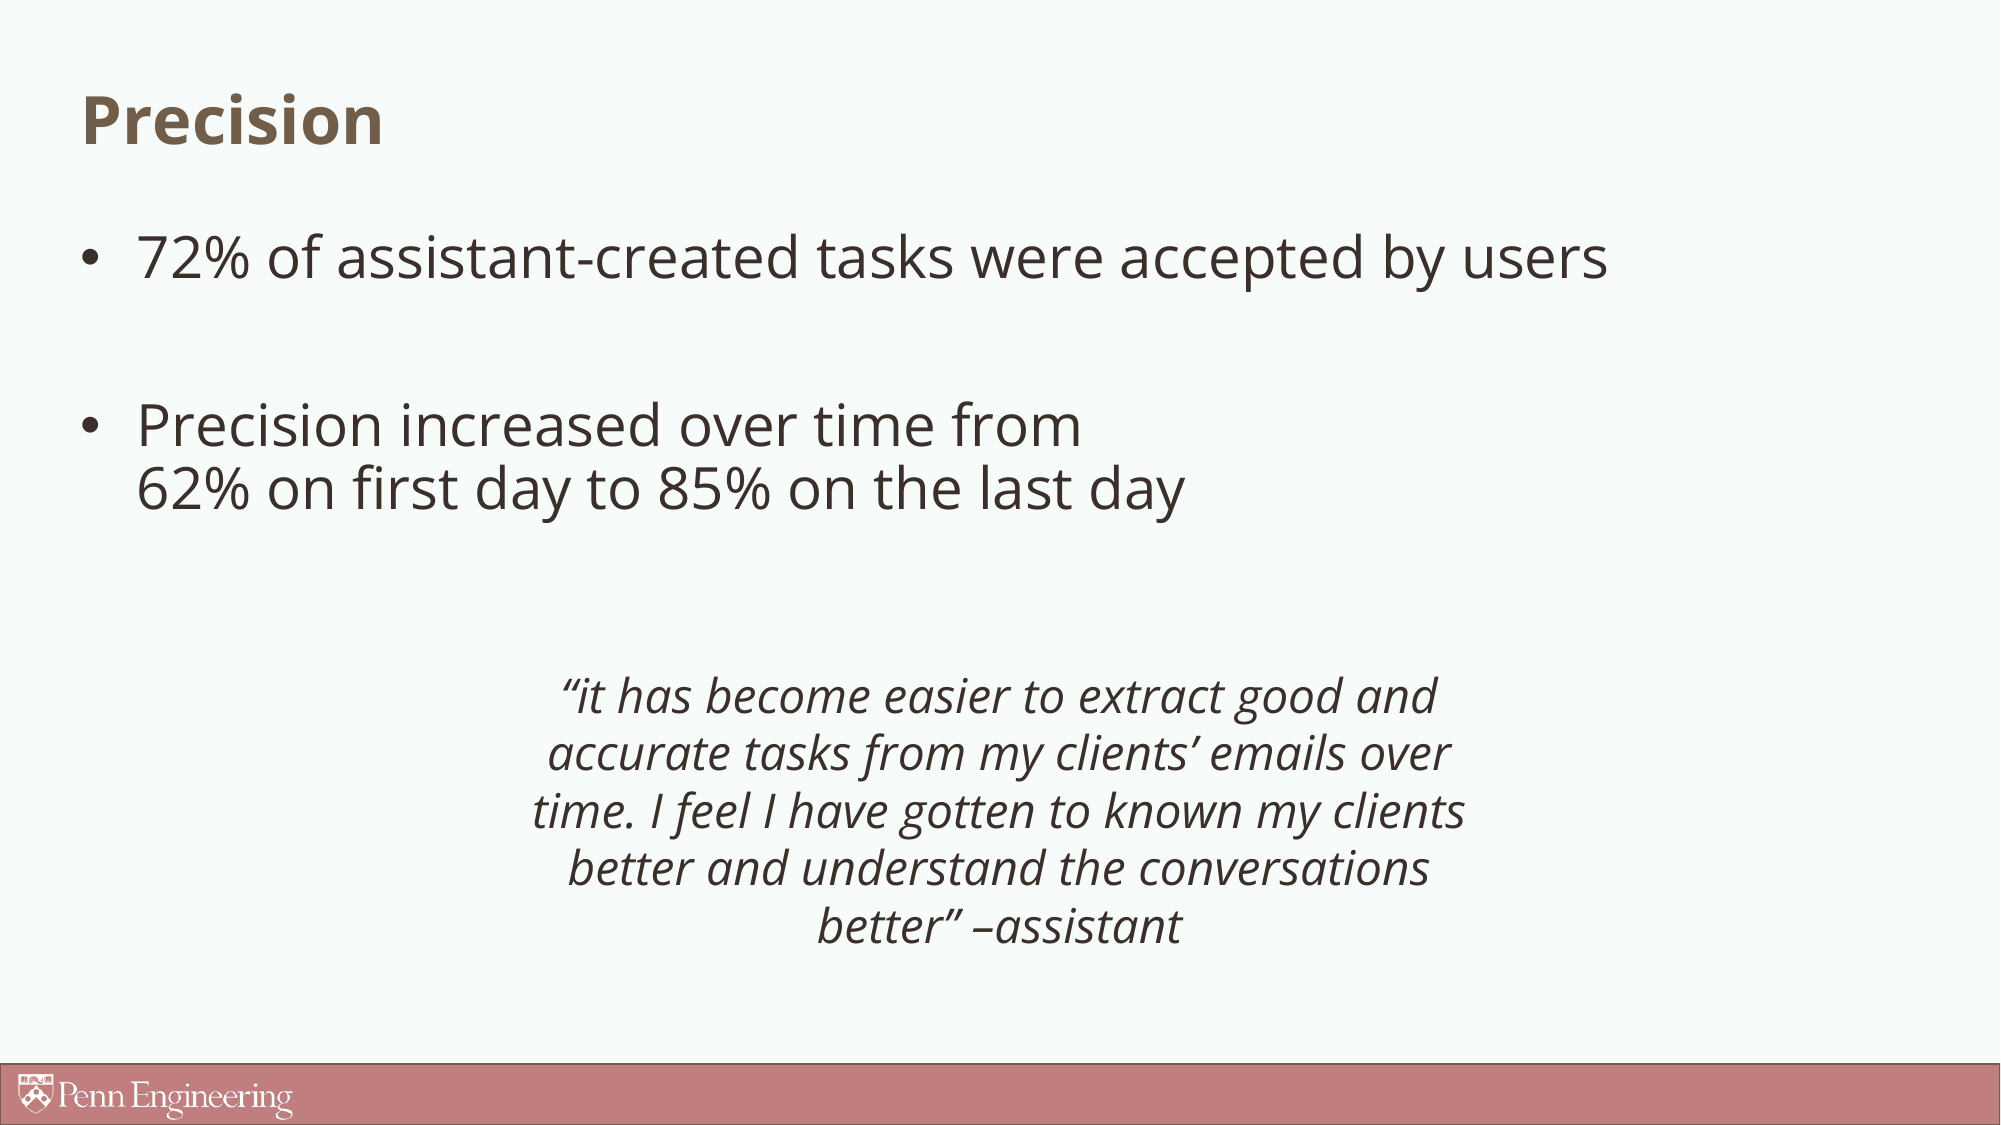

# Precision
72% of assistant-created tasks were accepted by users

Precision increased over time from
62% on first day to 85% on the last day

“it has become easier to extract good and accurate tasks from my clients’ emails over time. I feel I have gotten to known my clients better and understand the conversations better” –assistant